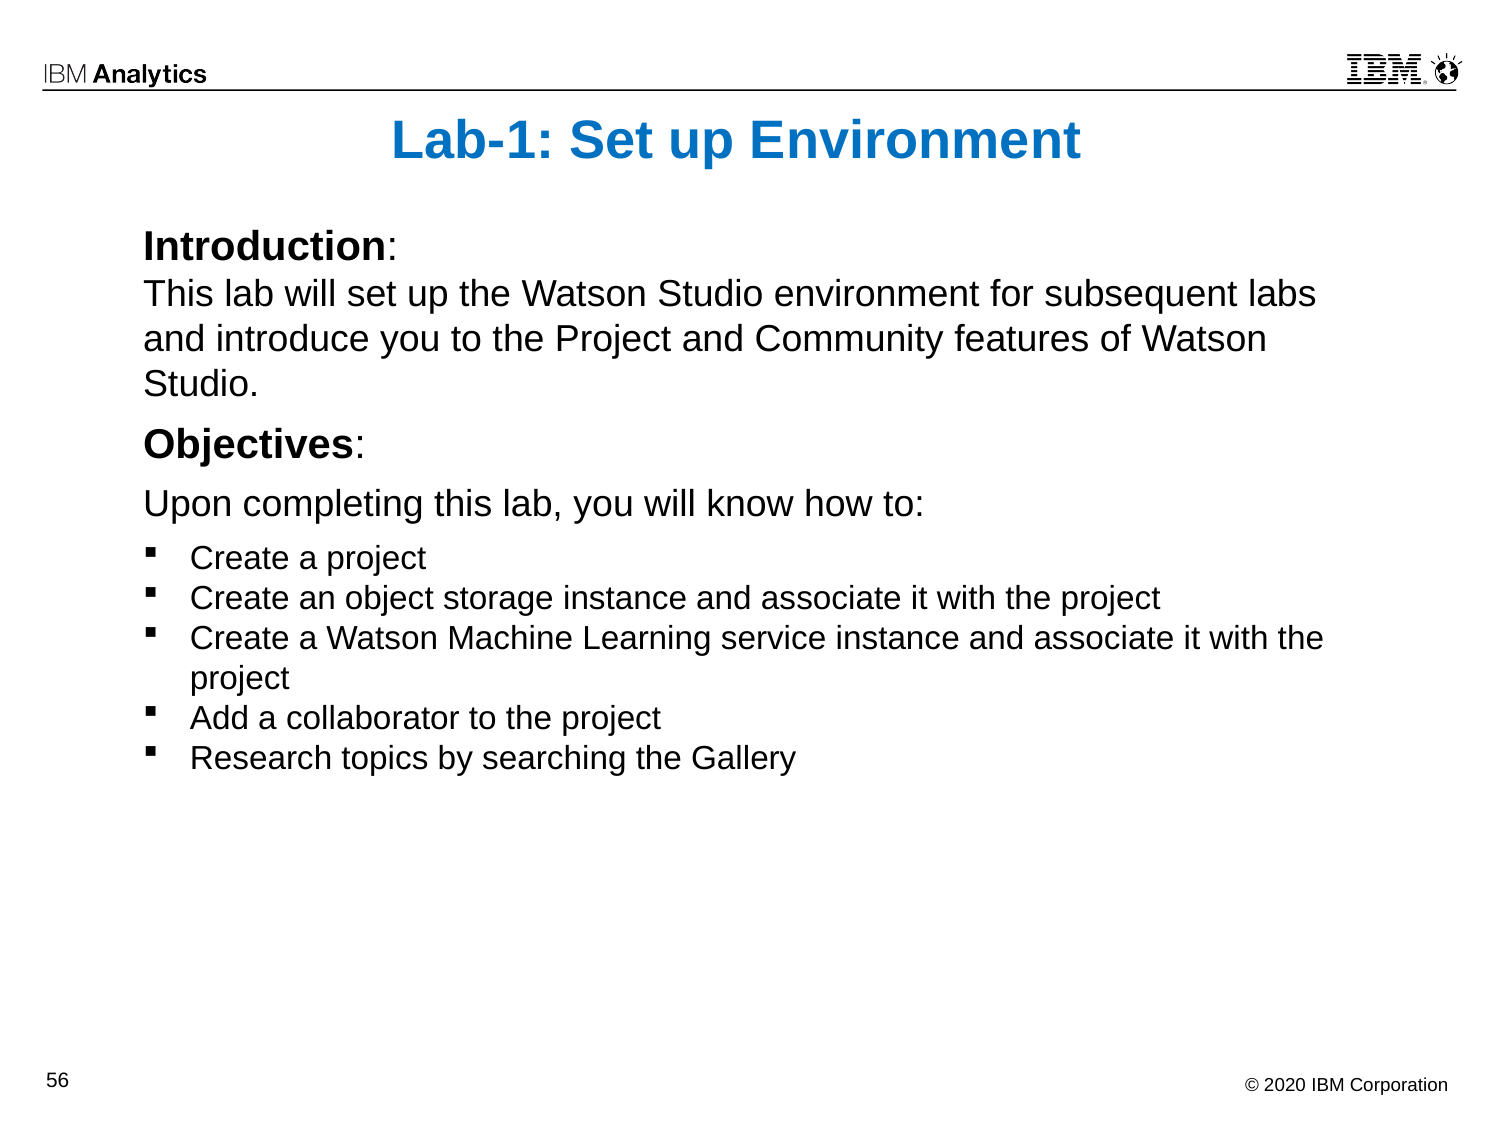

# Lab-1: Set up Environment
Introduction:
This lab will set up the Watson Studio environment for subsequent labs and introduce you to the Project and Community features of Watson Studio.

Objectives:

Upon completing this lab, you will know how to:

Create a project
Create an object storage instance and associate it with the project
Create a Watson Machine Learning service instance and associate it with the project
Add a collaborator to the project
Research topics by searching the Gallery